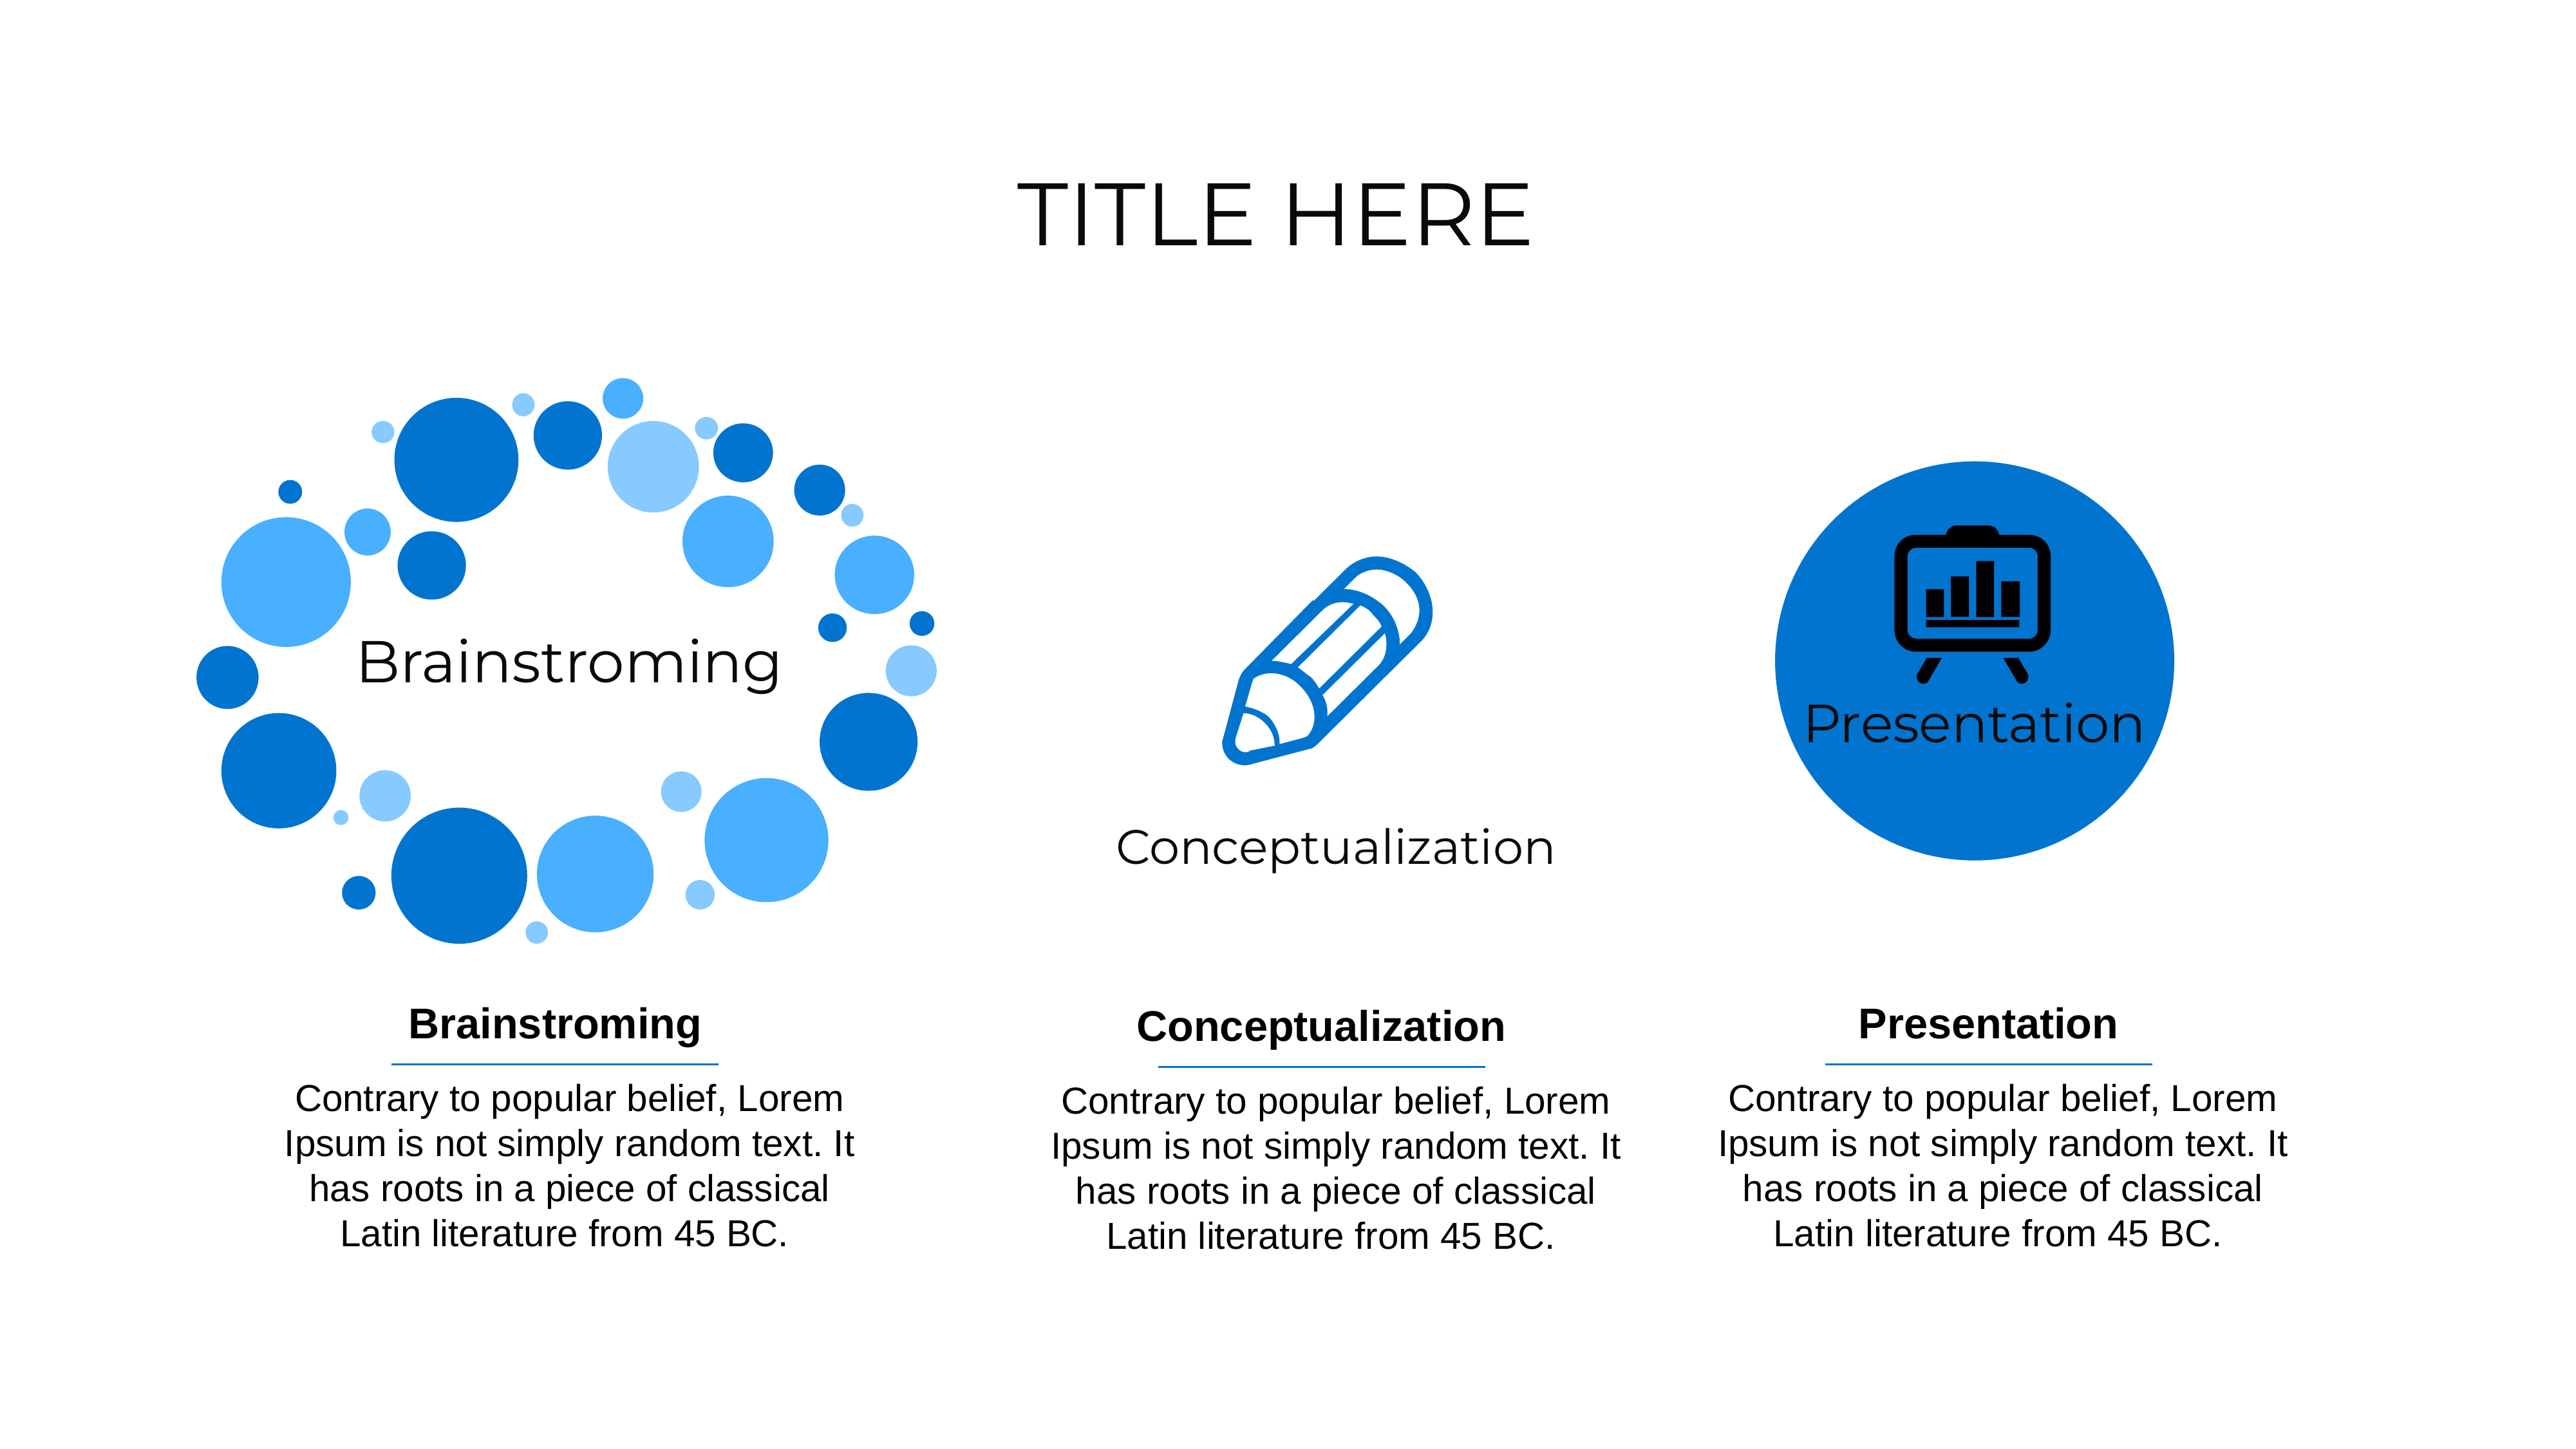

# TITLE HERE

Presentation

Brainstroming

Conceptualization

Brainstroming
Contrary to popular belief, Lorem Ipsum is not simply random text. It has roots in a piece of classical Latin literature from 45 BC.
Presentation
Contrary to popular belief, Lorem Ipsum is not simply random text. It has roots in a piece of classical Latin literature from 45 BC.
Conceptualization
Contrary to popular belief, Lorem Ipsum is not simply random text. It has roots in a piece of classical Latin literature from 45 BC.